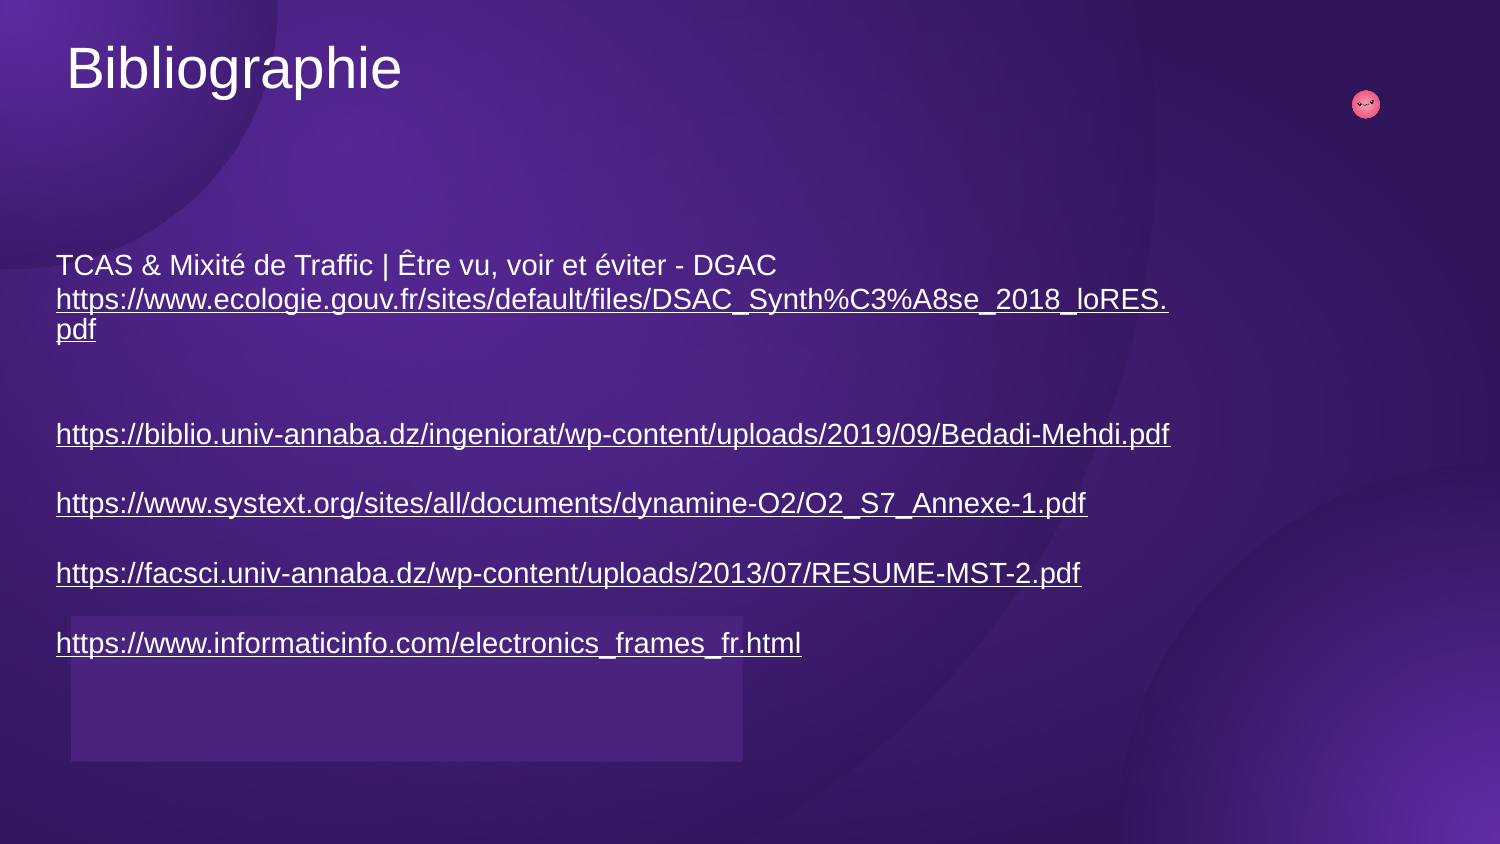

# Bibliographie

TCAS & Mixité de Traffic | Être vu, voir et éviter - DGAC
https://www.ecologie.gouv.fr/sites/default/files/DSAC_Synth%C3%A8se_2018_loRES.pdf

https://biblio.univ-annaba.dz/ingeniorat/wp-content/uploads/2019/09/Bedadi-Mehdi.pdf

https://www.systext.org/sites/all/documents/dynamine-O2/O2_S7_Annexe-1.pdf

https://facsci.univ-annaba.dz/wp-content/uploads/2013/07/RESUME-MST-2.pdf

https://www.informaticinfo.com/electronics_frames_fr.html